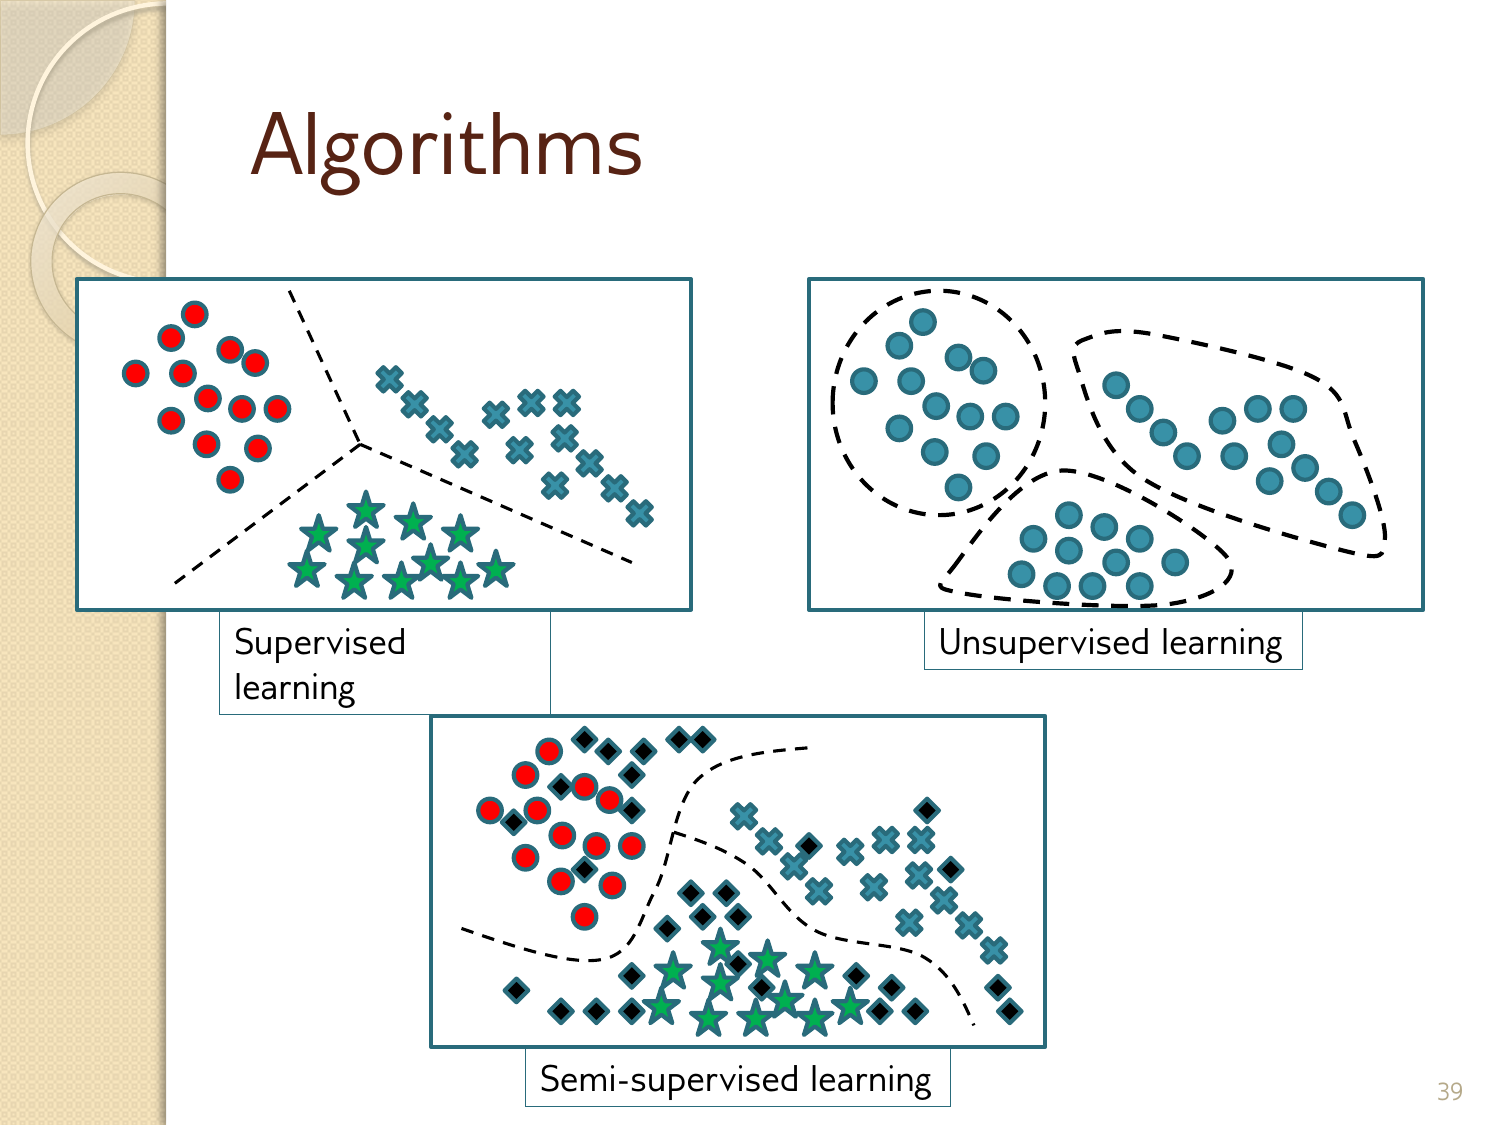

# Algorithms

Unsupervised learning
Supervised learning

39
Semi-supervised learning